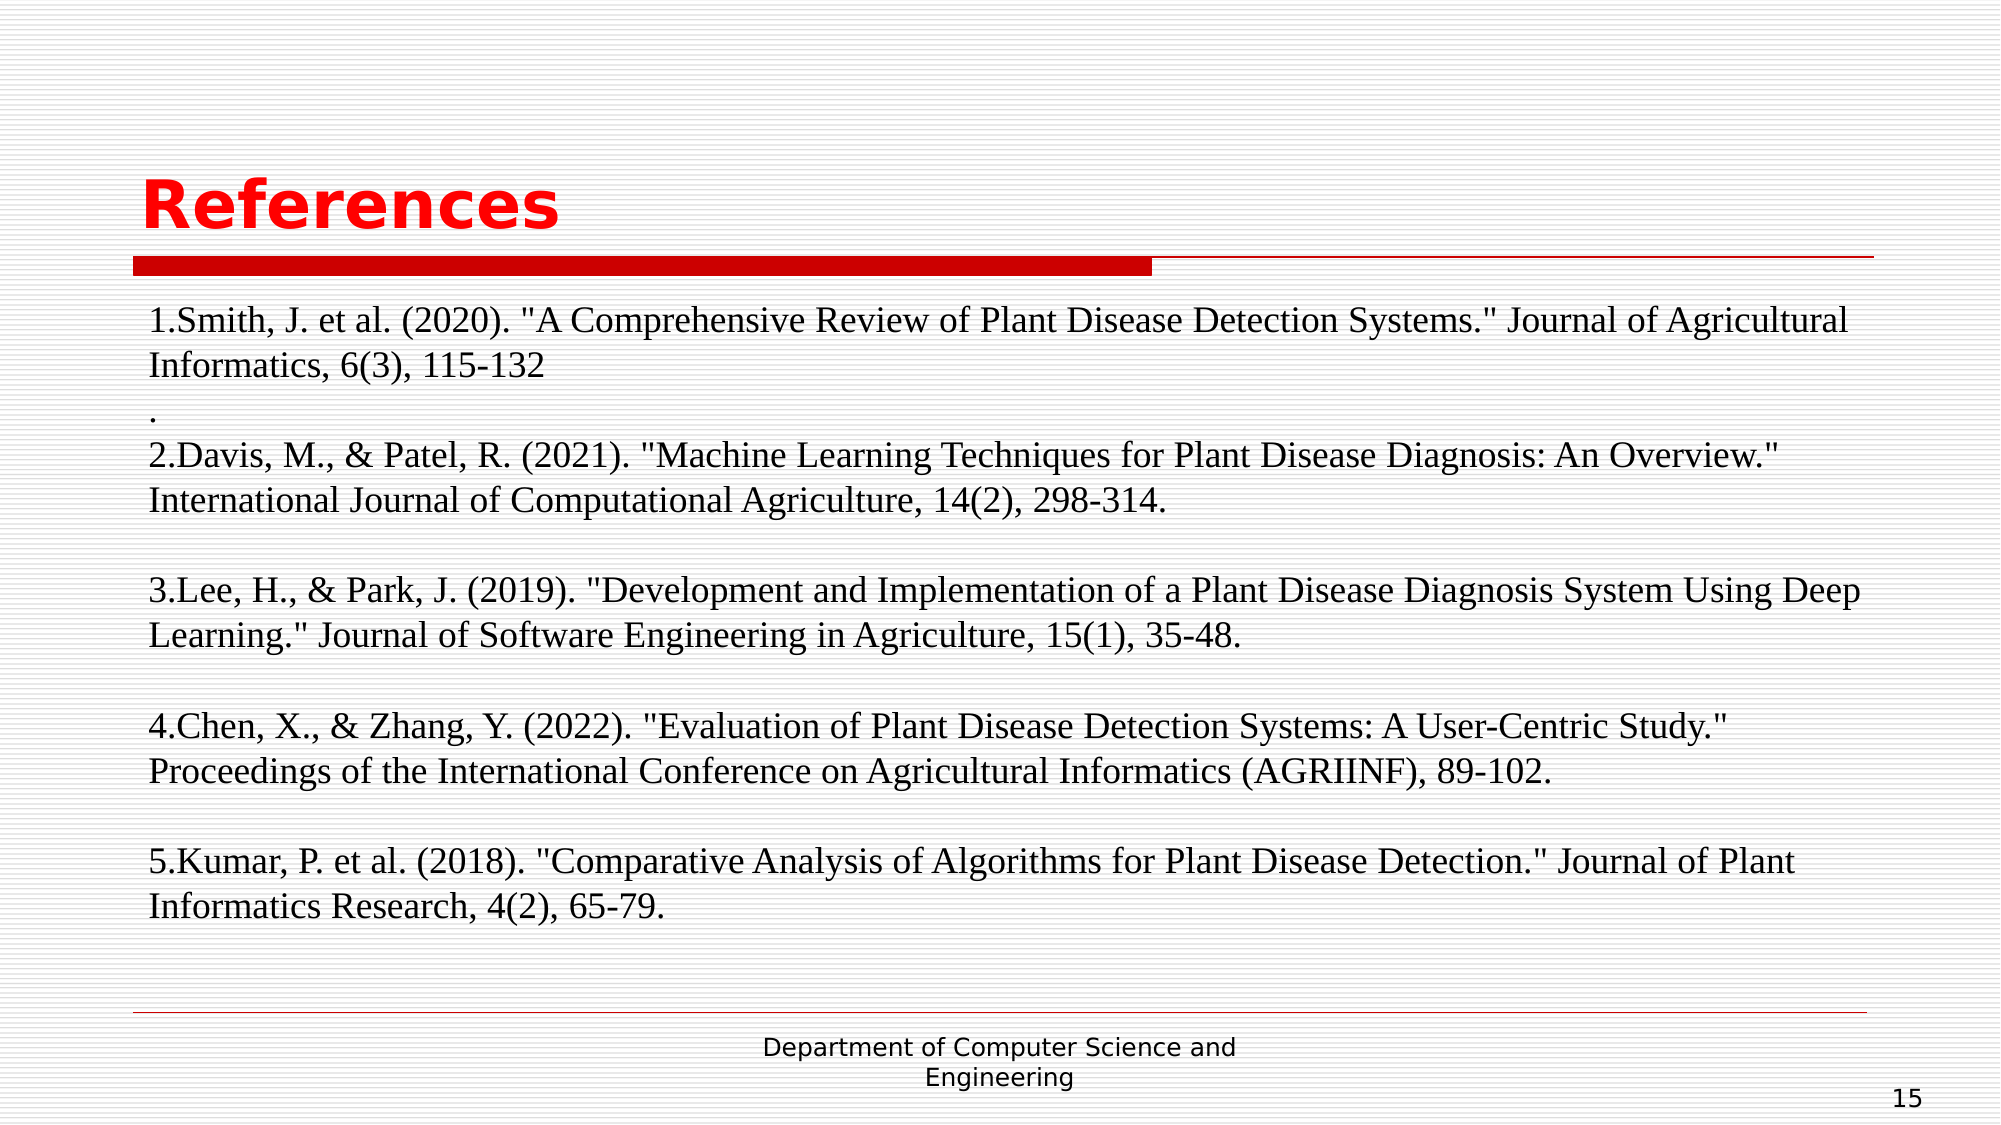

# References
1.Smith, J. et al. (2020). "A Comprehensive Review of Plant Disease Detection Systems." Journal of Agricultural Informatics, 6(3), 115-132
.
2.Davis, M., & Patel, R. (2021). "Machine Learning Techniques for Plant Disease Diagnosis: An Overview." International Journal of Computational Agriculture, 14(2), 298-314.

3.Lee, H., & Park, J. (2019). "Development and Implementation of a Plant Disease Diagnosis System Using Deep Learning." Journal of Software Engineering in Agriculture, 15(1), 35-48.

4.Chen, X., & Zhang, Y. (2022). "Evaluation of Plant Disease Detection Systems: A User-Centric Study." Proceedings of the International Conference on Agricultural Informatics (AGRIINF), 89-102.

5.Kumar, P. et al. (2018). "Comparative Analysis of Algorithms for Plant Disease Detection." Journal of Plant Informatics Research, 4(2), 65-79.
Department of Computer Science and Engineering
15